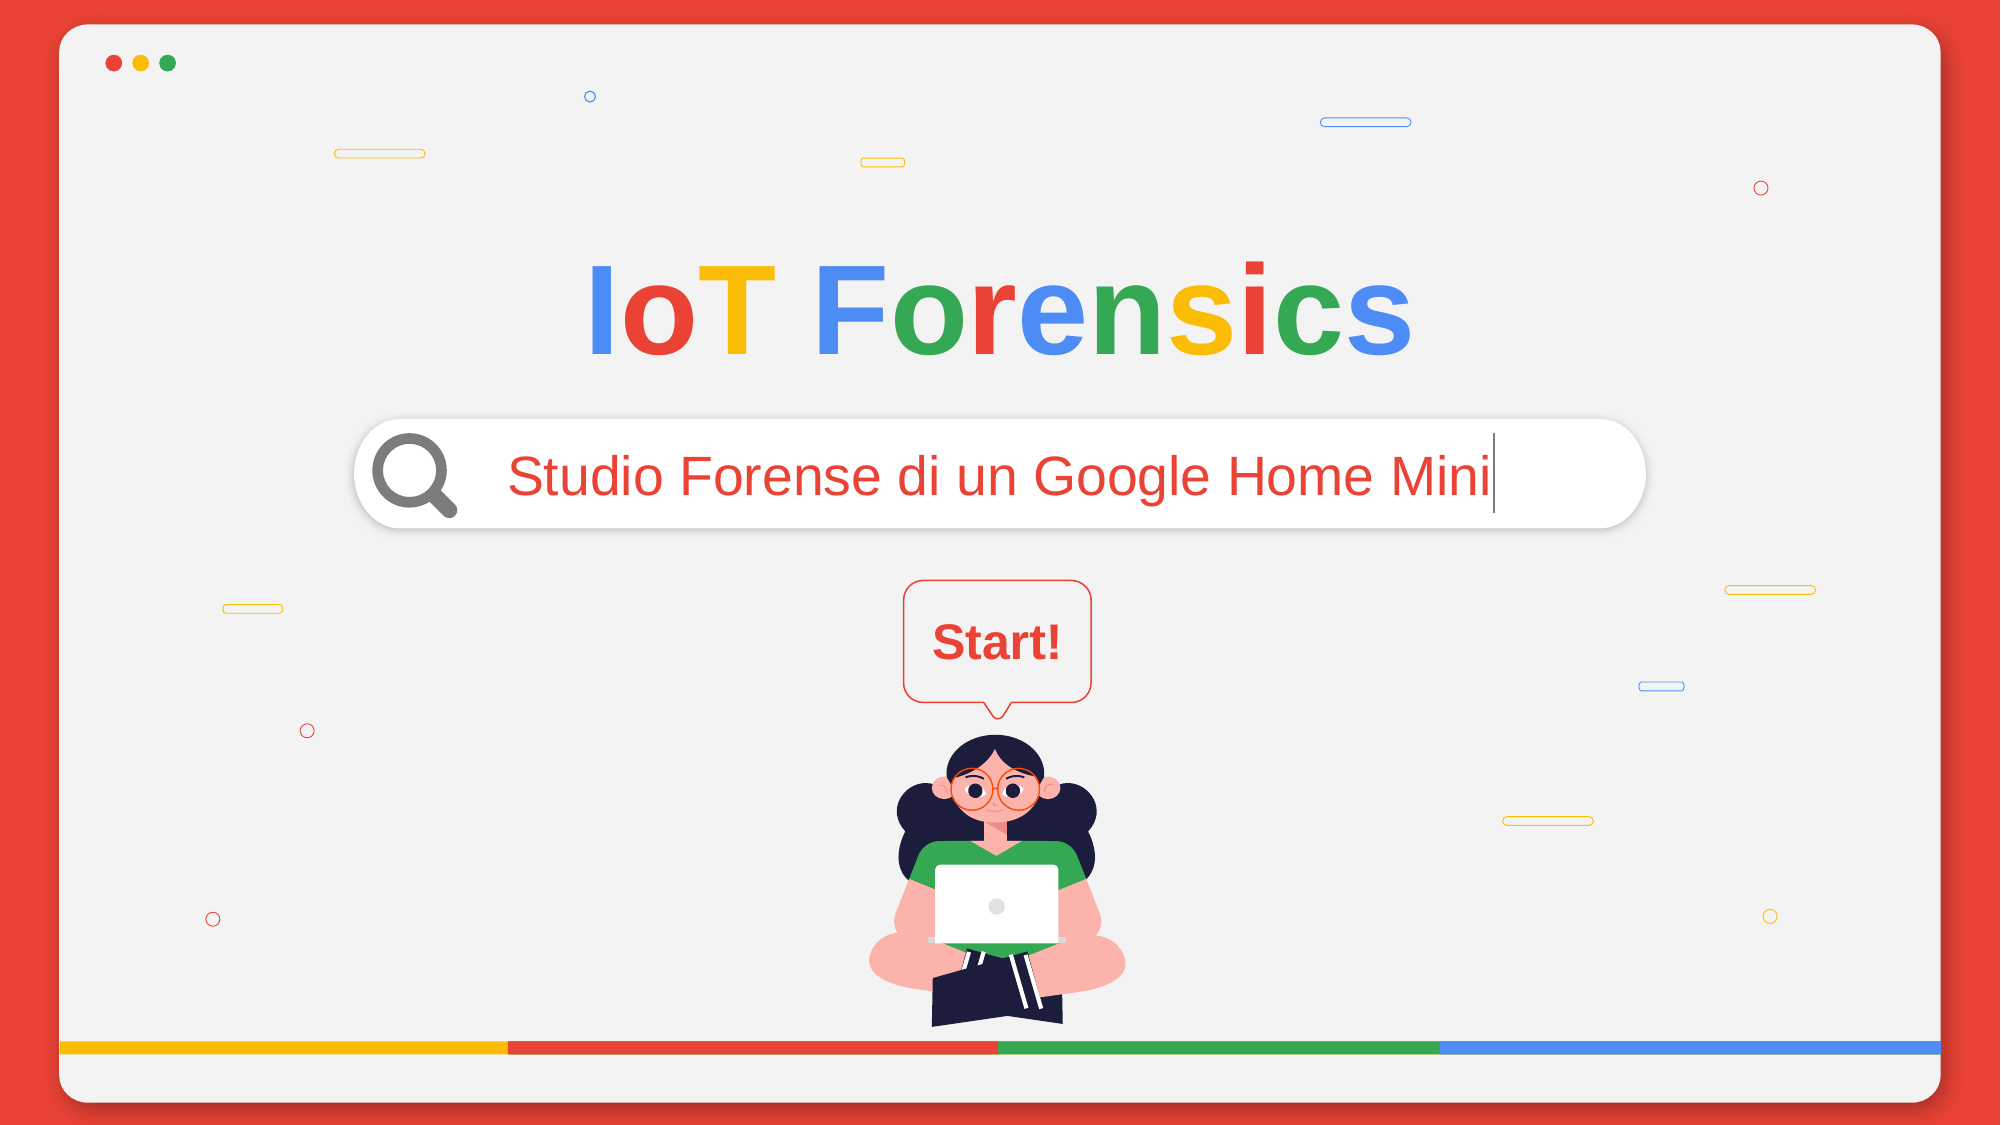

# IoT Forensics
Studio Forense di un Google Home Mini
Start!